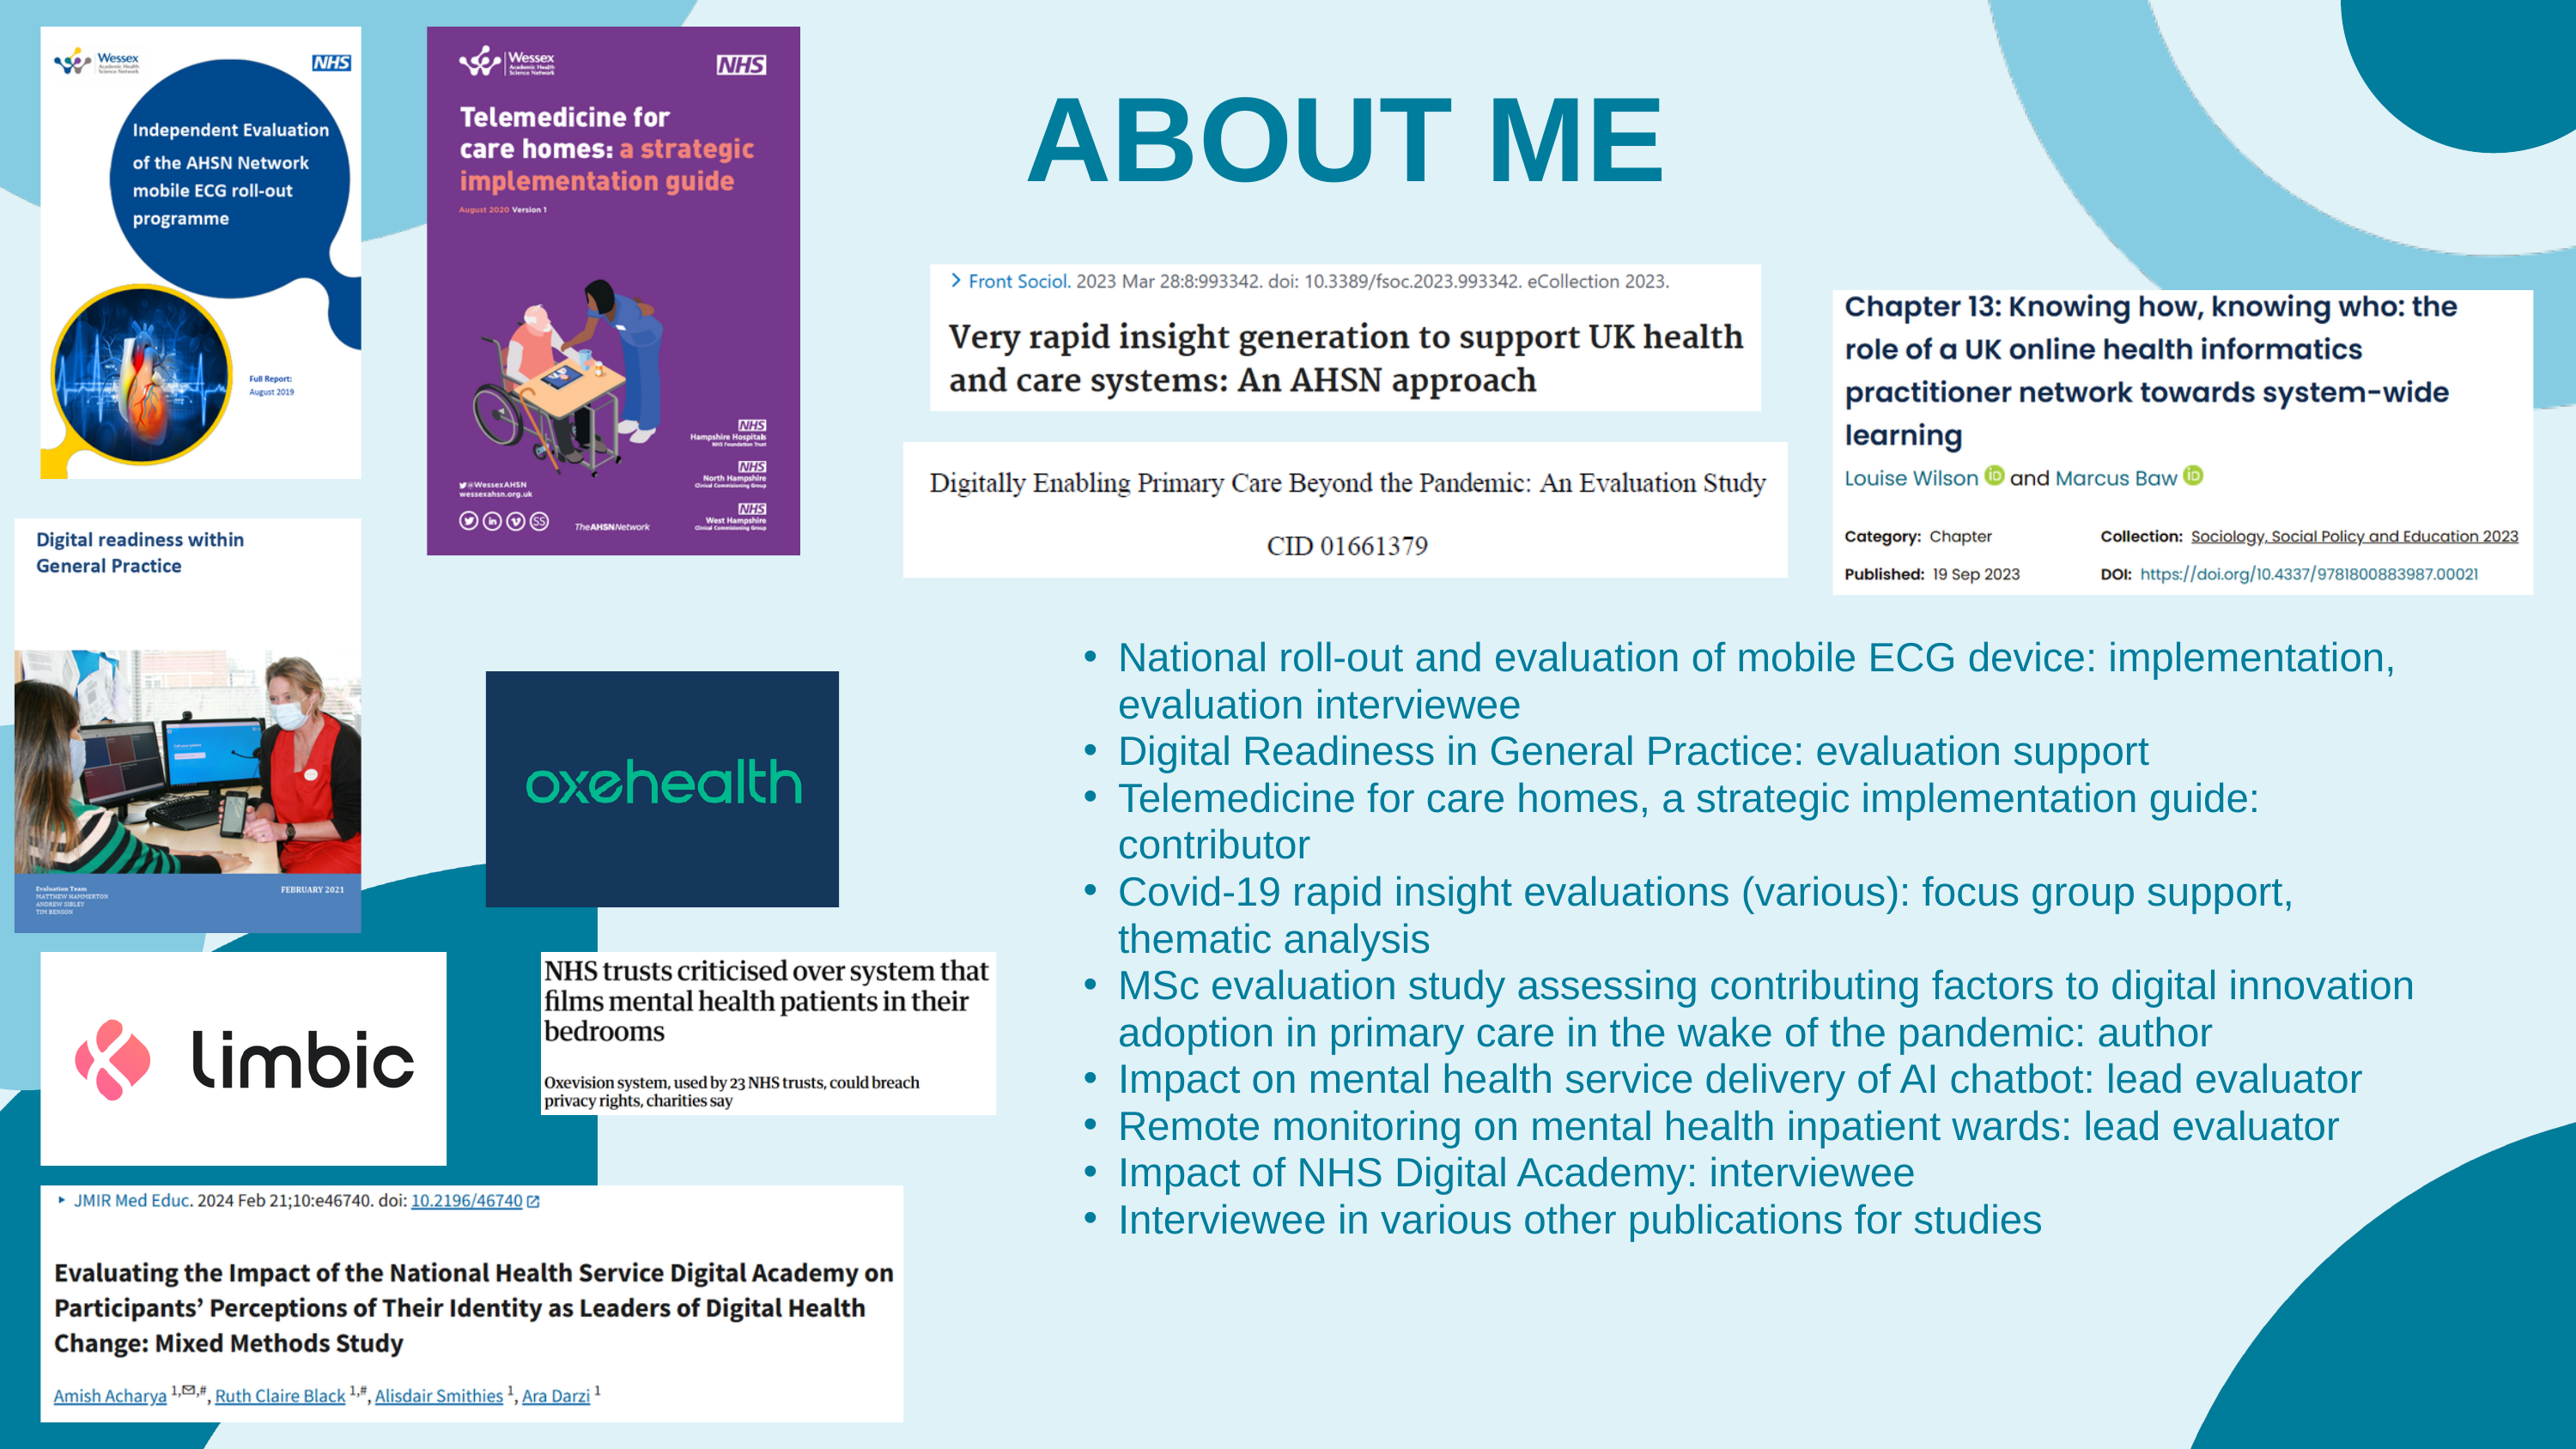

ABOUT ME

National roll-out and evaluation of mobile ECG device: implementation, evaluation interviewee
Digital Readiness in General Practice: evaluation support
Telemedicine for care homes, a strategic implementation guide: contributor
Covid-19 rapid insight evaluations (various): focus group support, thematic analysis
MSc evaluation study assessing contributing factors to digital innovation adoption in primary care in the wake of the pandemic: author
Impact on mental health service delivery of AI chatbot: lead evaluator
Remote monitoring on mental health inpatient wards: lead evaluator
Impact of NHS Digital Academy: interviewee
Interviewee in various other publications for studies